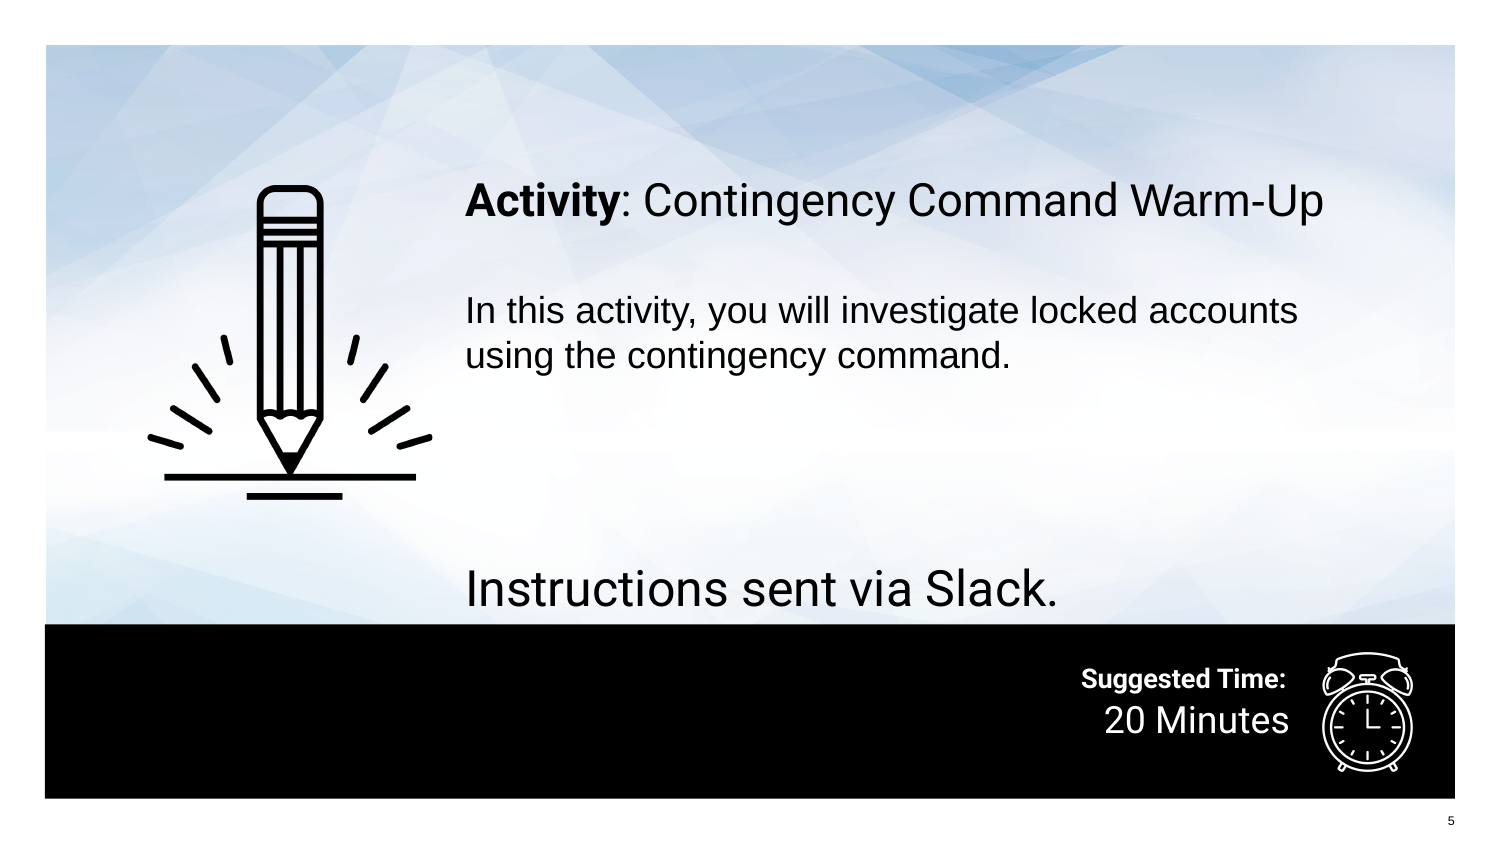

Activity: Contingency Command Warm-Up

In this activity, you will investigate locked accounts using the contingency command.

Instructions sent via Slack.
# 20 Minutes

5